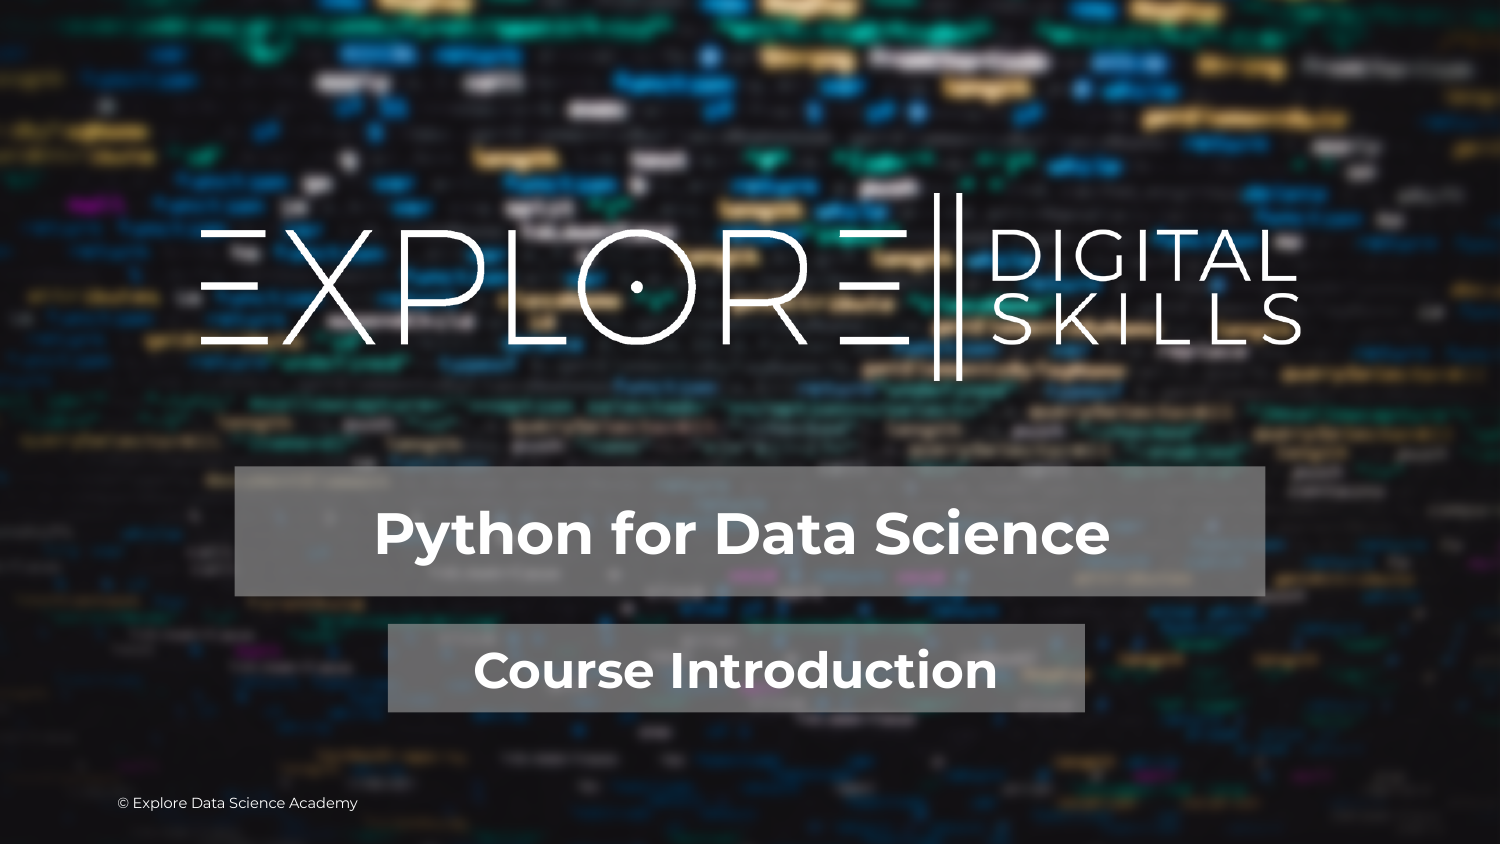

Python for Data Science
Course Introduction
© Explore Data Science Academy